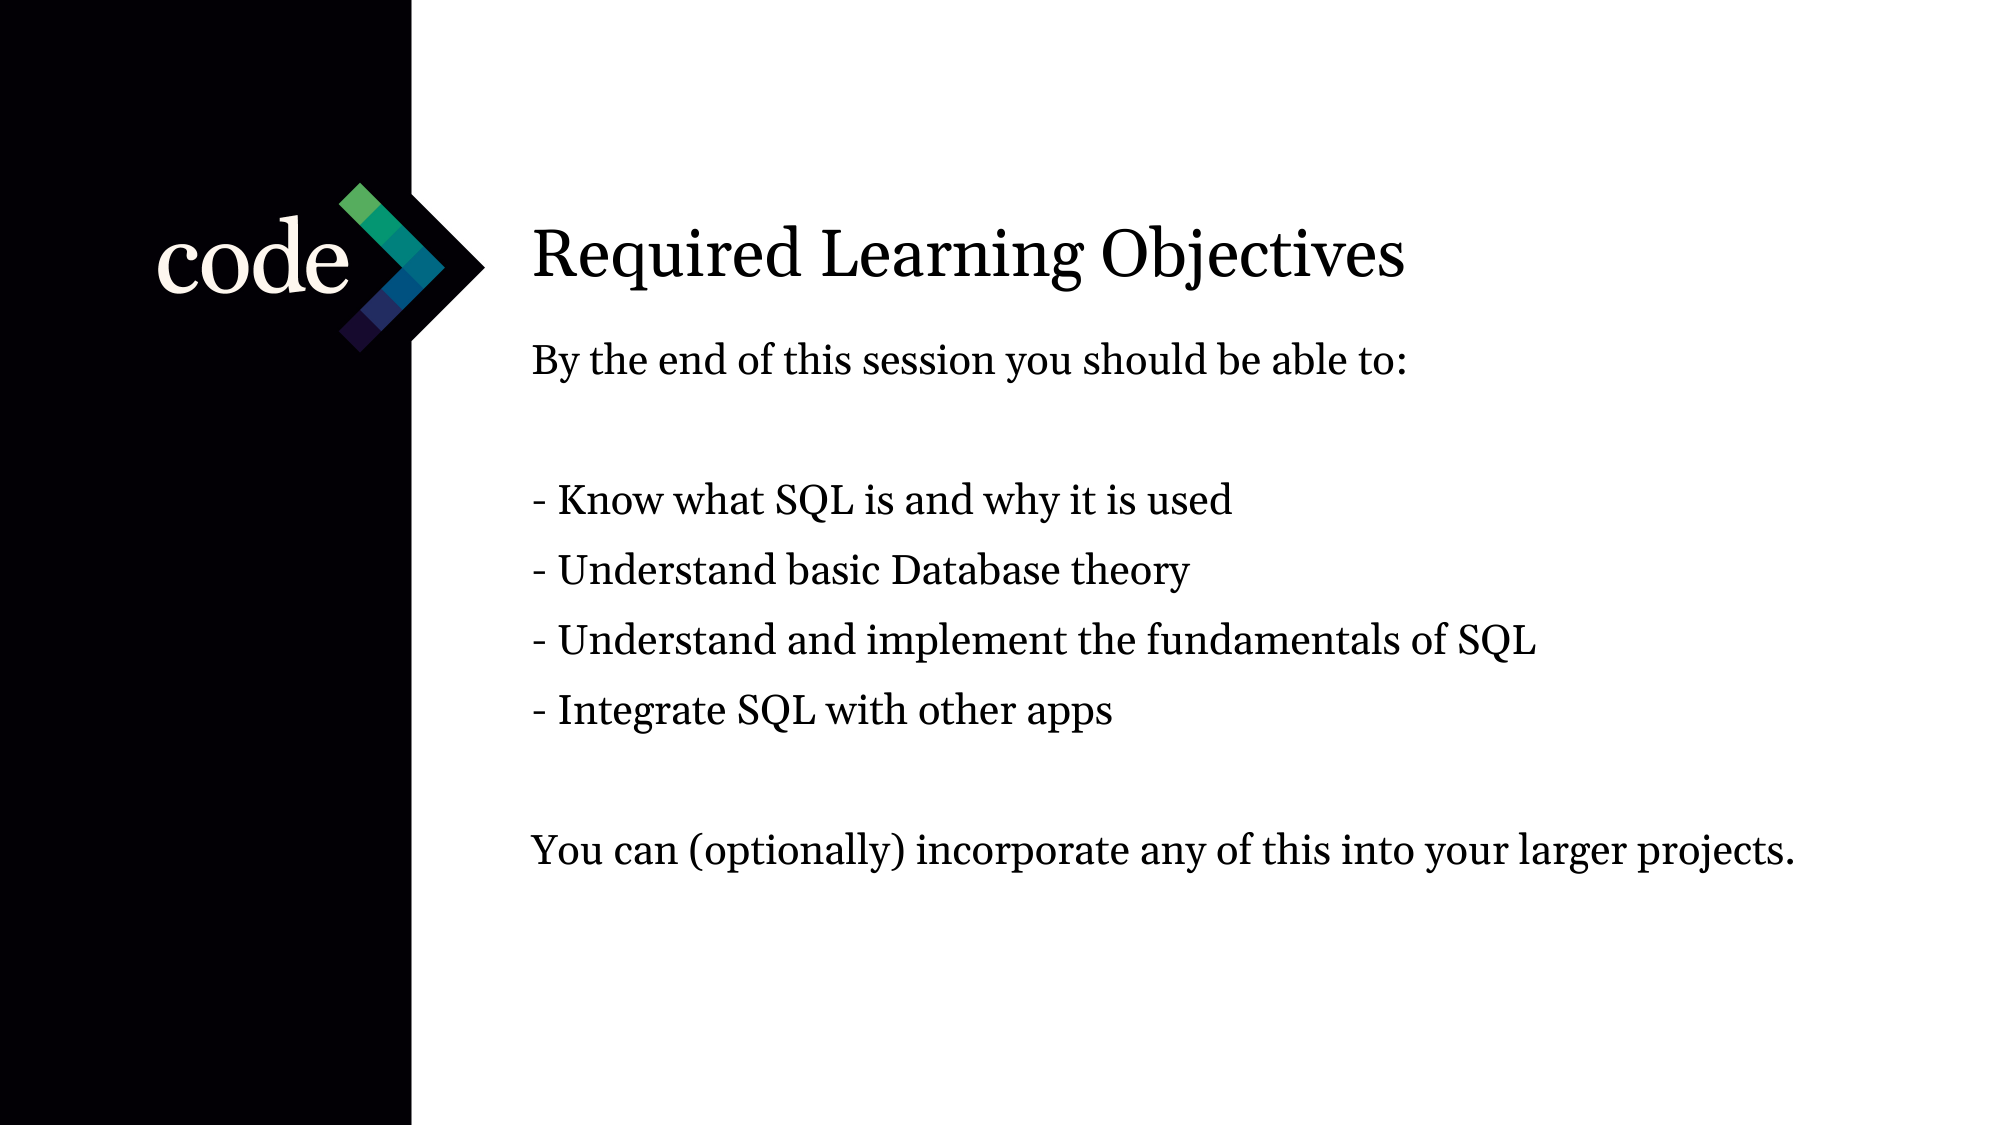

Required Learning Objectives
By the end of this session you should be able to:

- Know what SQL is and why it is used
- Understand basic Database theory
- Understand and implement the fundamentals of SQL
- Integrate SQL with other apps

You can (optionally) incorporate any of this into your larger projects.